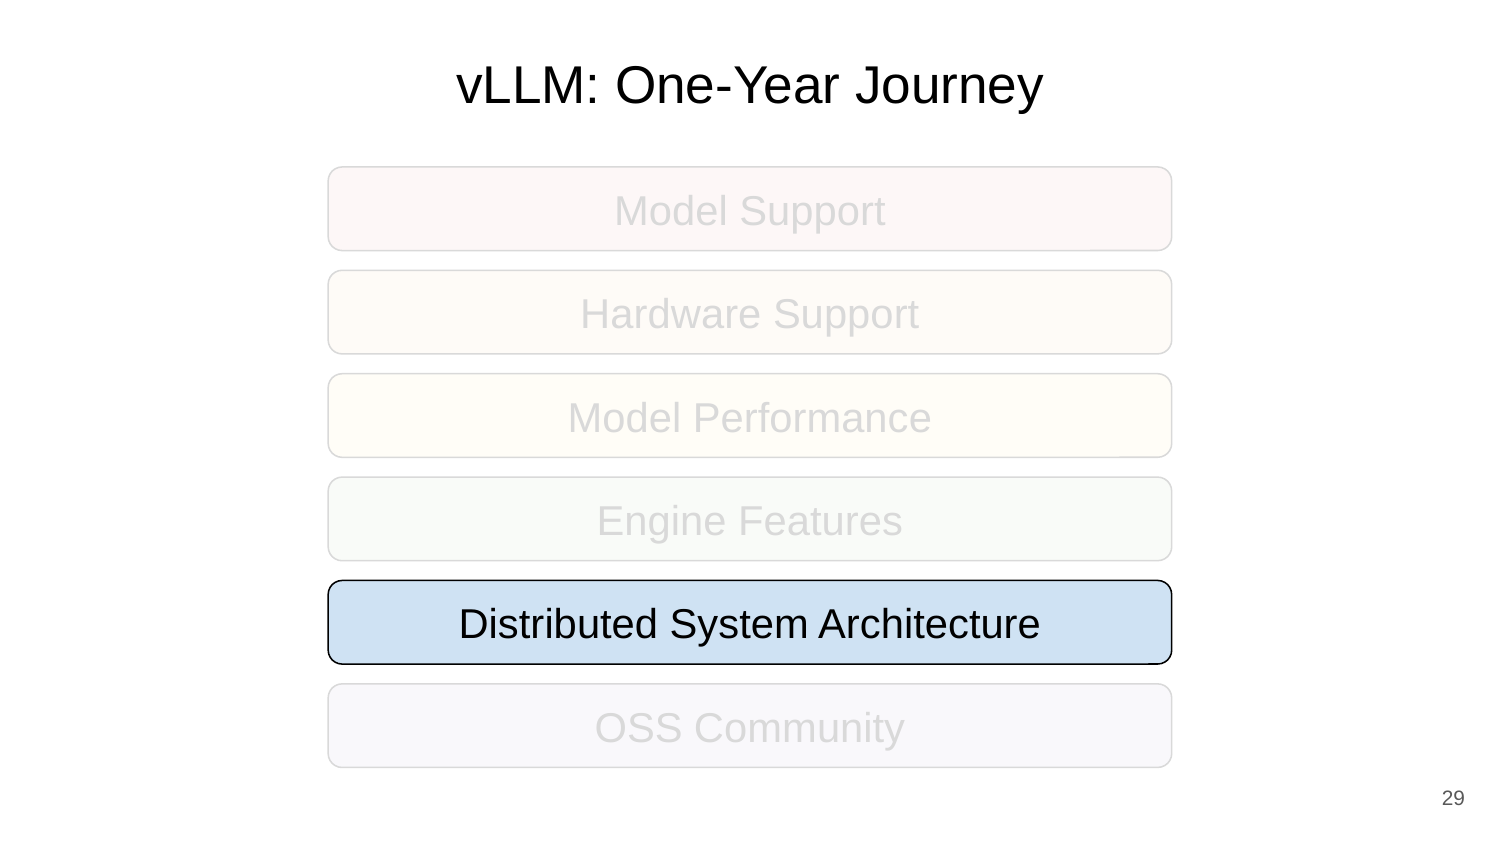

# vLLM: One-Year Journey

Model Support
Hardware Support
Model Performance
Engine Features
Distributed System Architecture

OSS Community
29